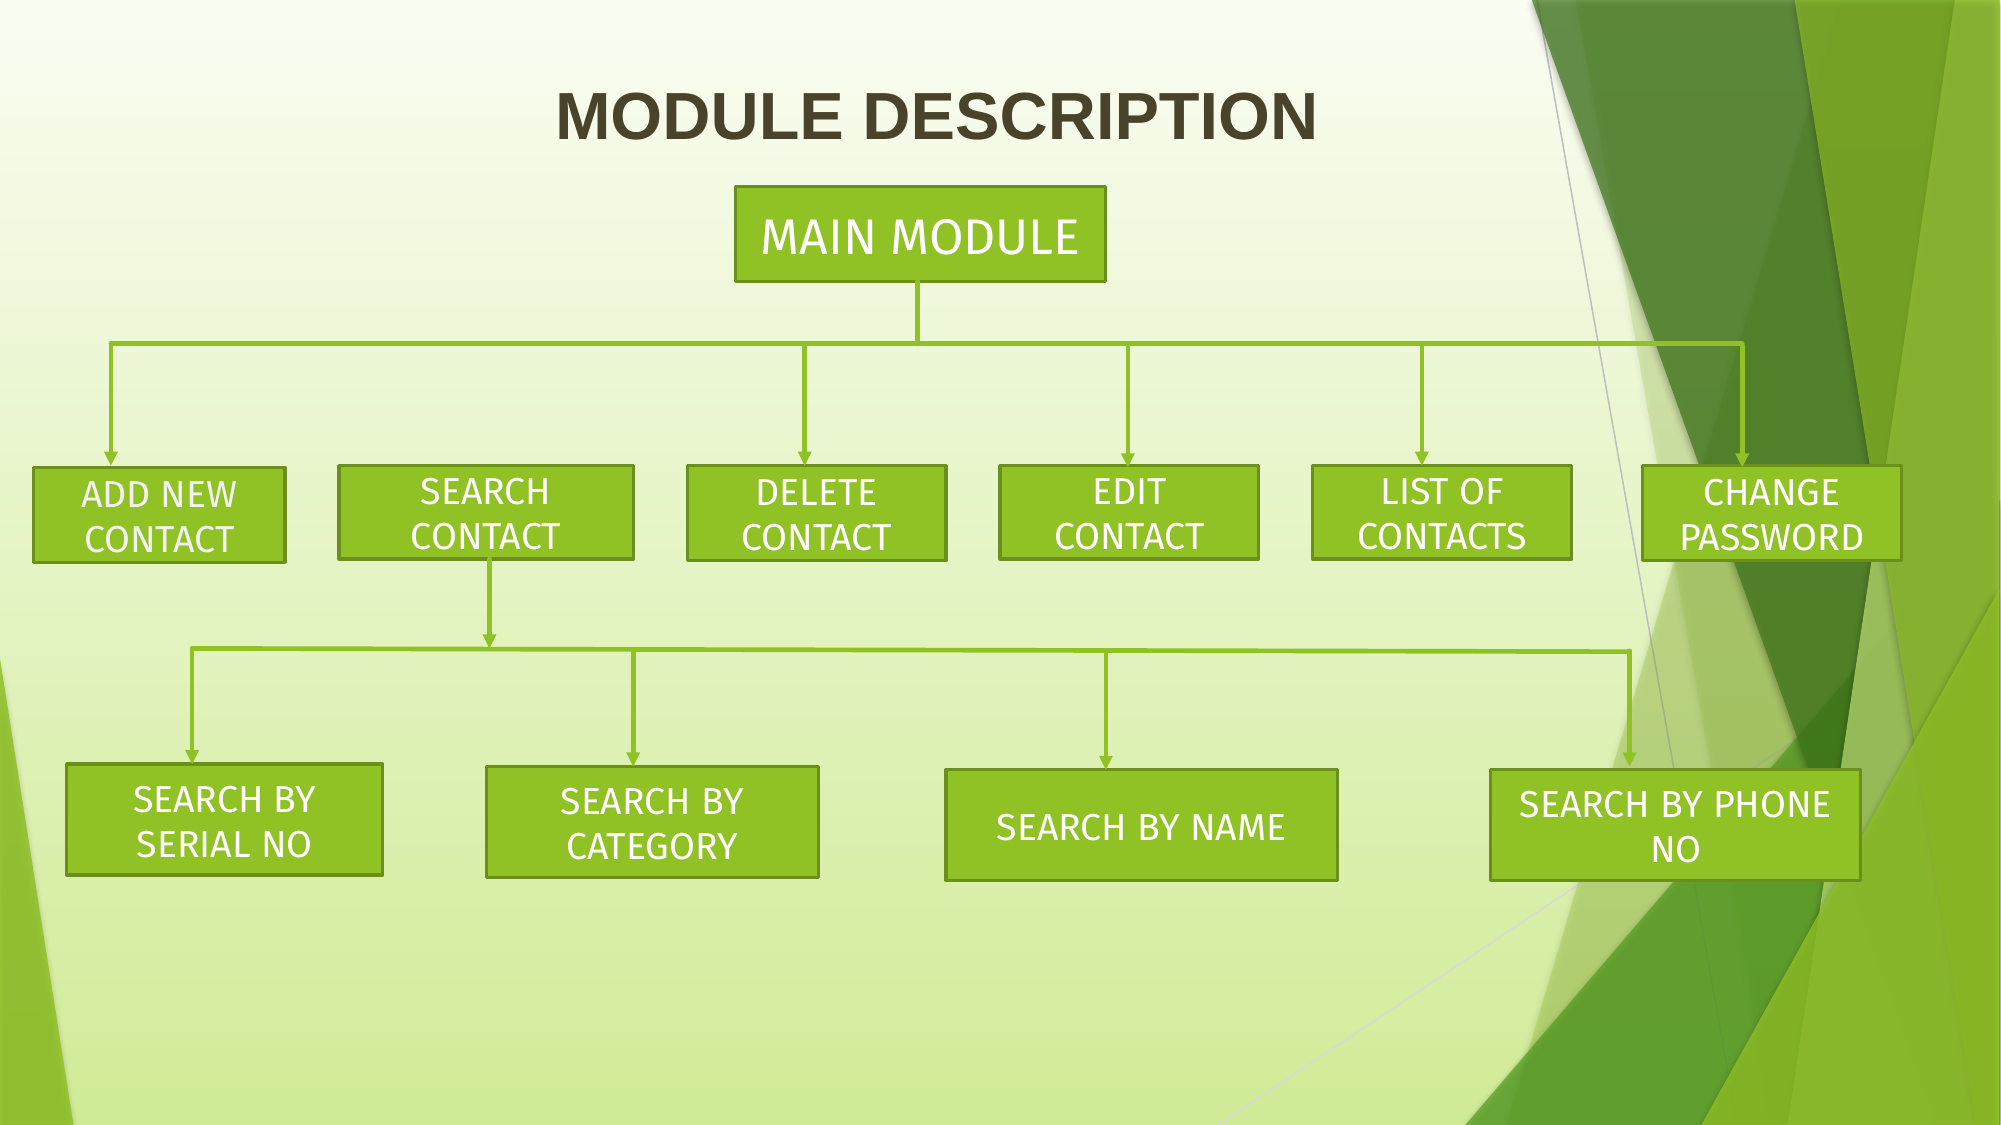

MODULE DESCRIPTION

MAIN MODULE
SEARCH CONTACT
LIST OF CONTACTS
CHANGE PASSWORD
DELETE CONTACT
EDIT CONTACT
ADD NEW CONTACT
SEARCH BY SERIAL NO
SEARCH BY CATEGORY
SEARCH BY NAME
SEARCH BY PHONE NO